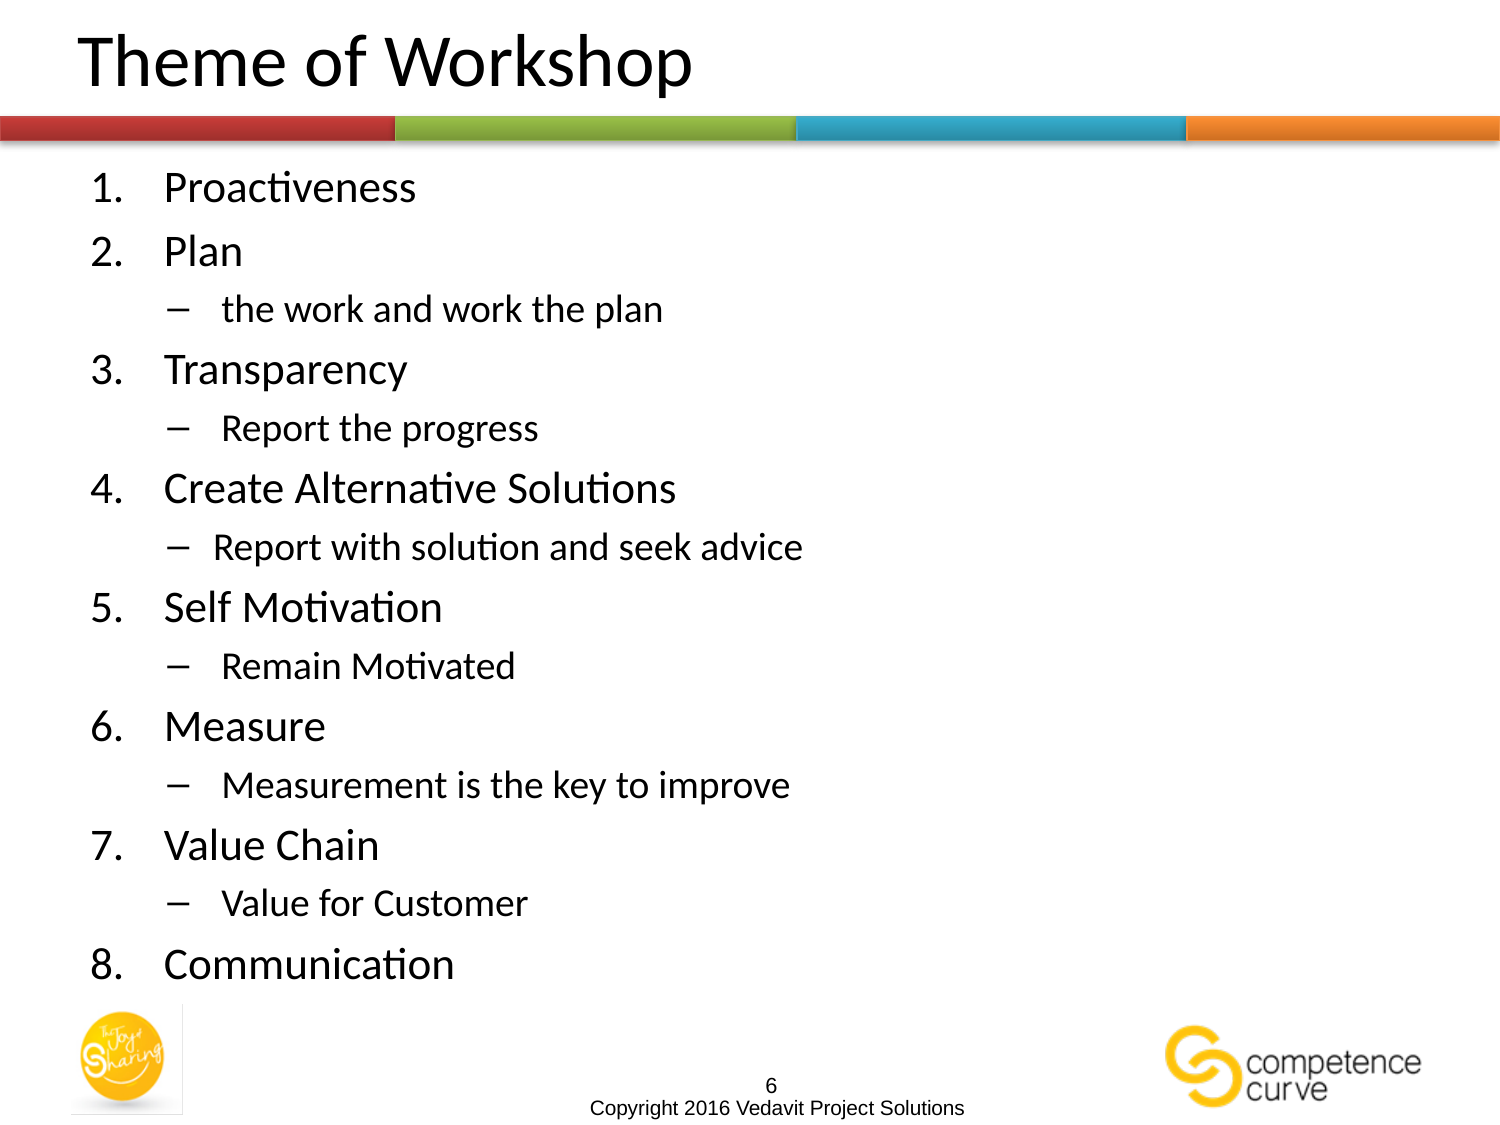

# Theme of Workshop
Proactiveness
Plan
the work and work the plan
Transparency
Report the progress
Create Alternative Solutions
Report with solution and seek advice
Self Motivation
Remain Motivated
Measure
Measurement is the key to improve
Value Chain
Value for Customer
Communication
6
Copyright 2016 Vedavit Project Solutions